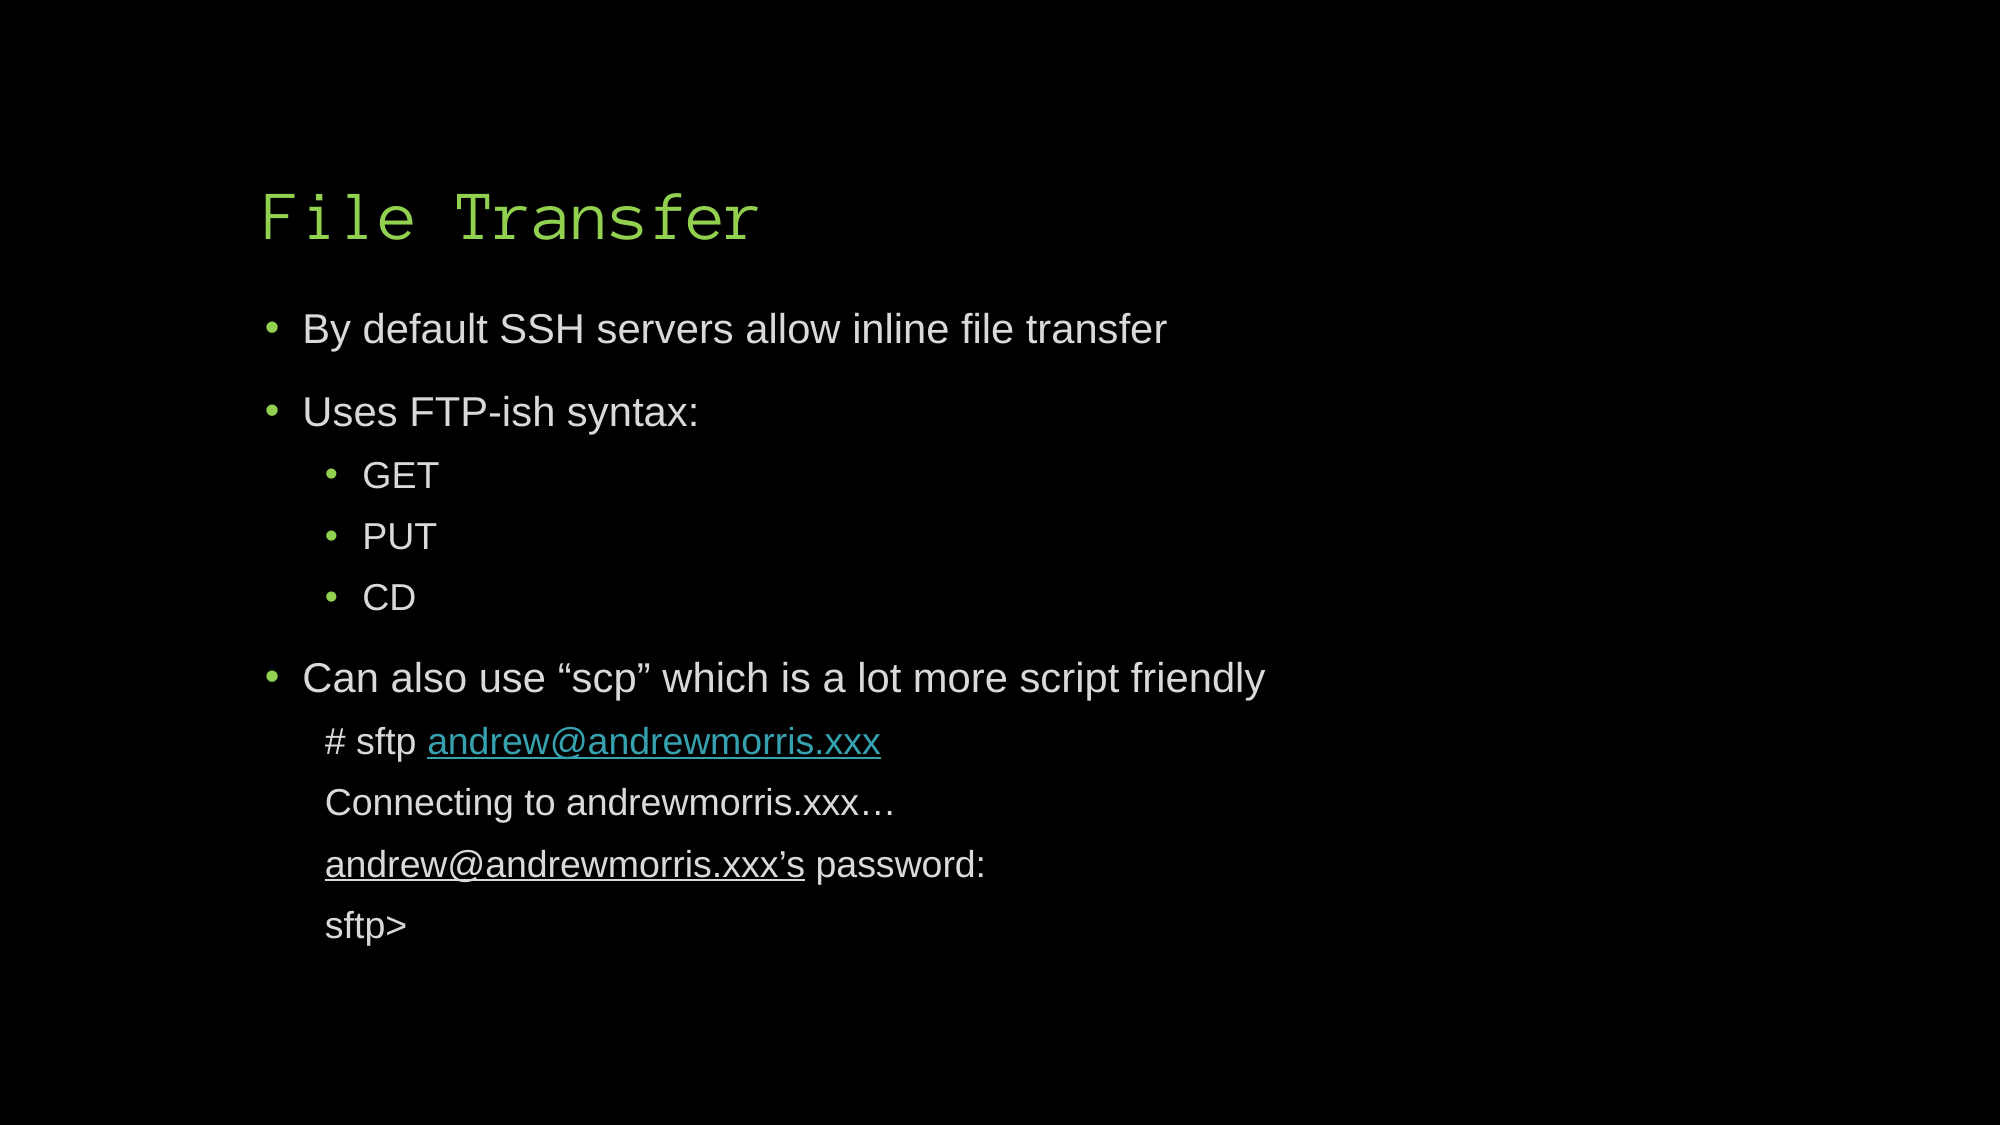

# File Transfer
By default SSH servers allow inline file transfer
Uses FTP-ish syntax:
GET
PUT
CD
Can also use “scp” which is a lot more script friendly
# sftp andrew@andrewmorris.xxx
Connecting to andrewmorris.xxx…
andrew@andrewmorris.xxx’s password:
sftp>